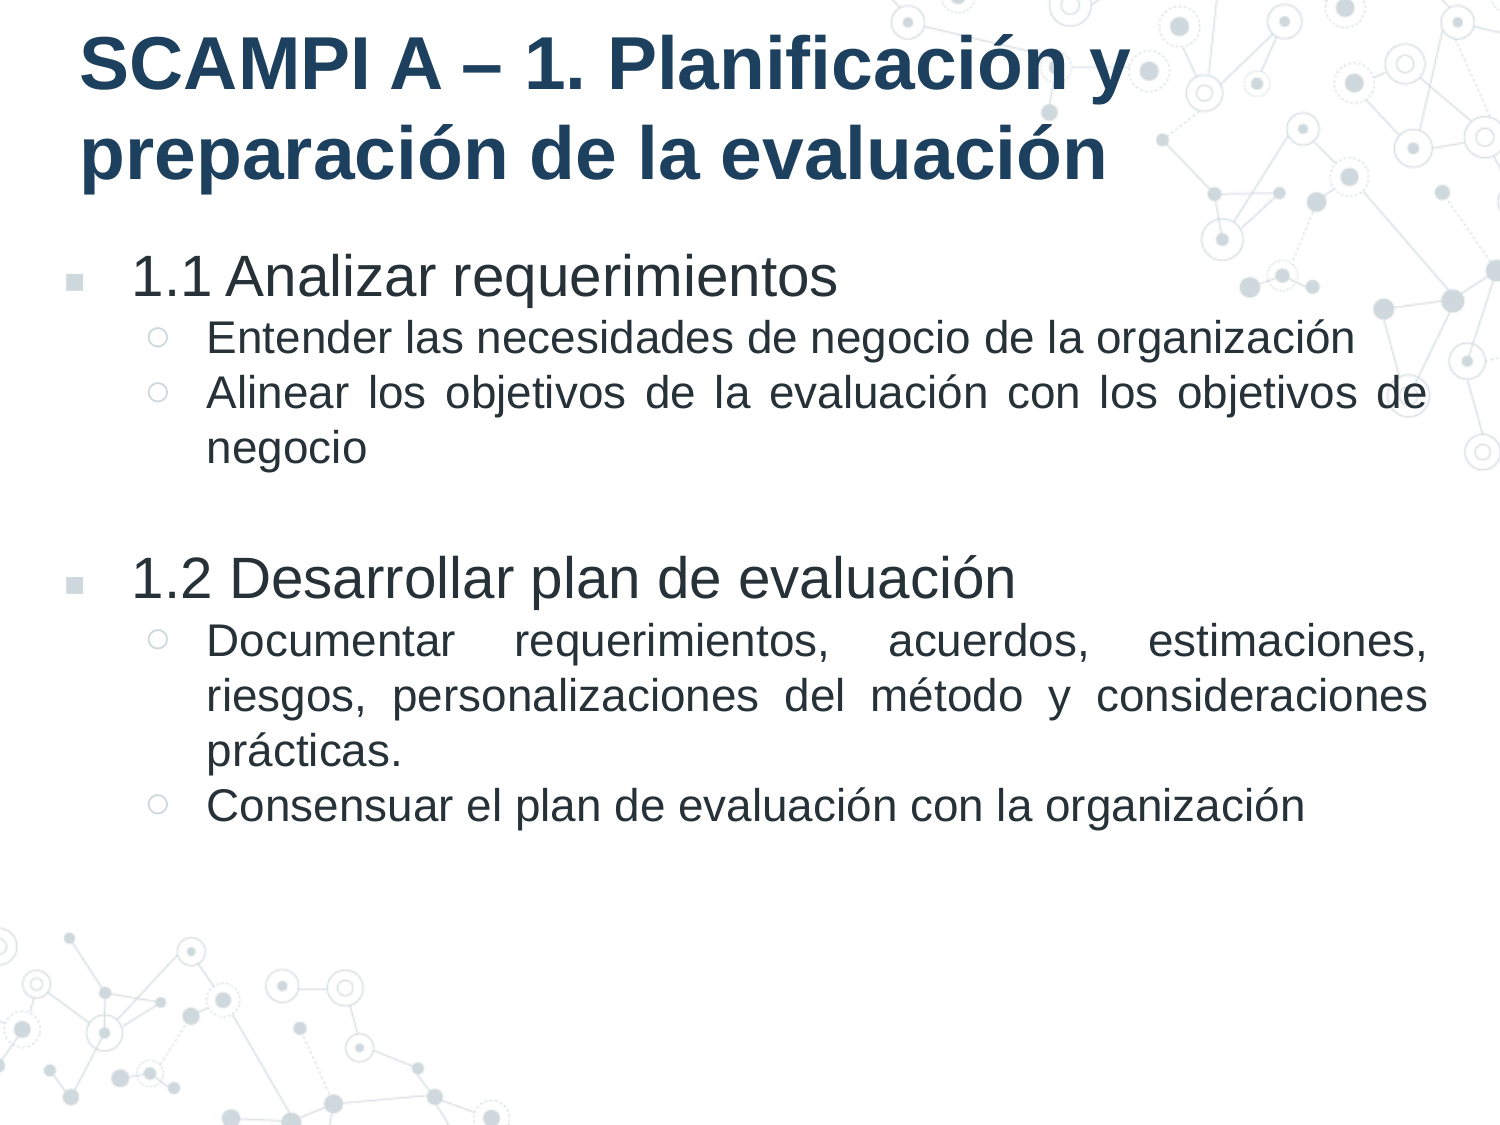

# SCAMPI A – 1. Planificación y preparación de la evaluación
1.1 Analizar requerimientos
Entender las necesidades de negocio de la organización
Alinear los objetivos de la evaluación con los objetivos de negocio

1.2 Desarrollar plan de evaluación
Documentar requerimientos, acuerdos, estimaciones, riesgos, personalizaciones del método y consideraciones prácticas.
Consensuar el plan de evaluación con la organización